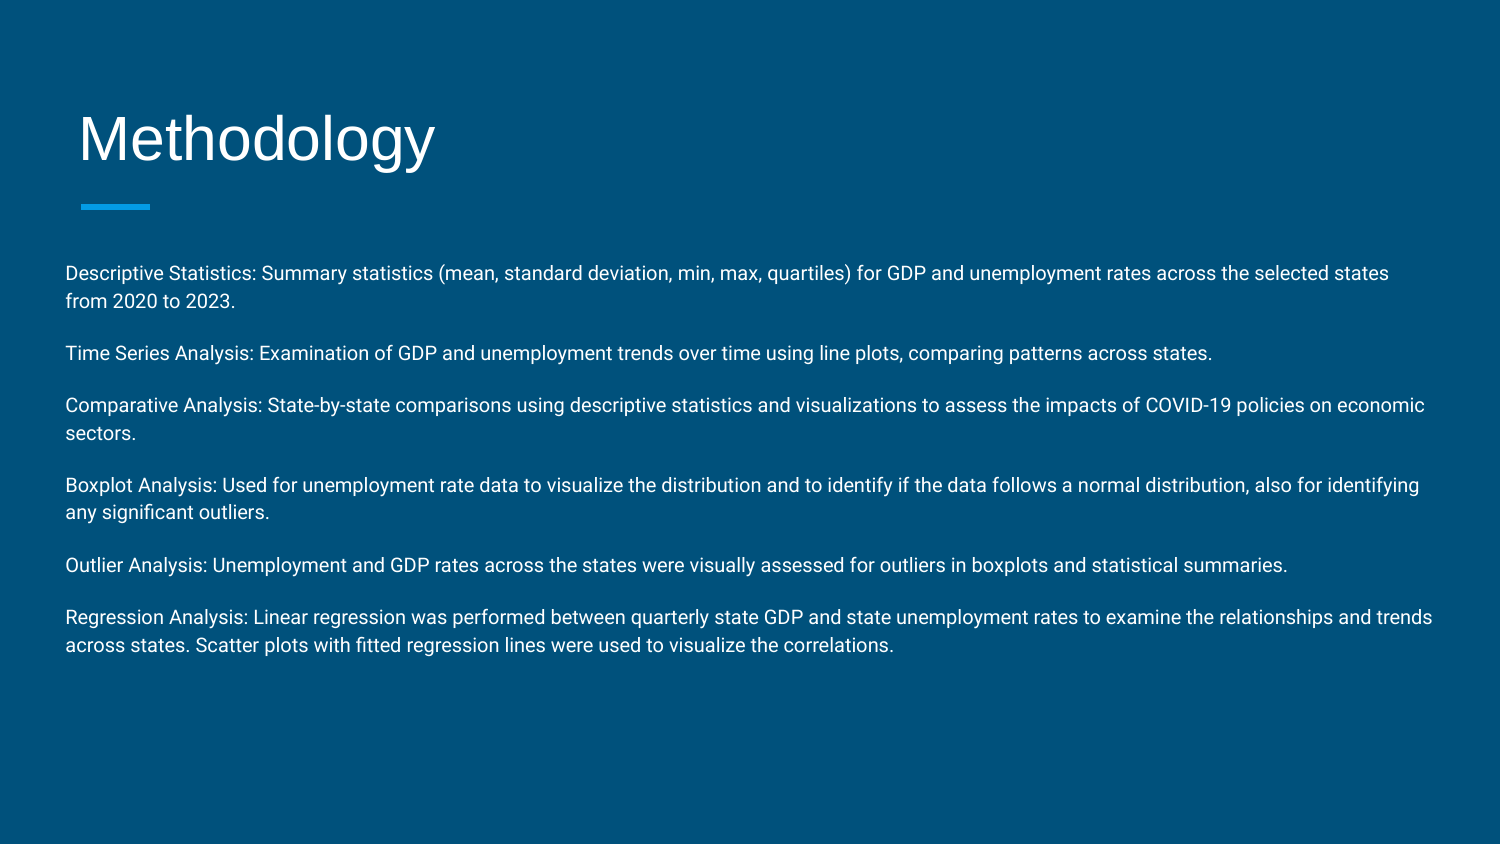

# Methodology
Descriptive Statistics: Summary statistics (mean, standard deviation, min, max, quartiles) for GDP and unemployment rates across the selected states from 2020 to 2023.
Time Series Analysis: Examination of GDP and unemployment trends over time using line plots, comparing patterns across states.
Comparative Analysis: State-by-state comparisons using descriptive statistics and visualizations to assess the impacts of COVID-19 policies on economic sectors.
Boxplot Analysis: Used for unemployment rate data to visualize the distribution and to identify if the data follows a normal distribution, also for identifying any significant outliers.
Outlier Analysis: Unemployment and GDP rates across the states were visually assessed for outliers in boxplots and statistical summaries.
Regression Analysis: Linear regression was performed between quarterly state GDP and state unemployment rates to examine the relationships and trends across states. Scatter plots with fitted regression lines were used to visualize the correlations.